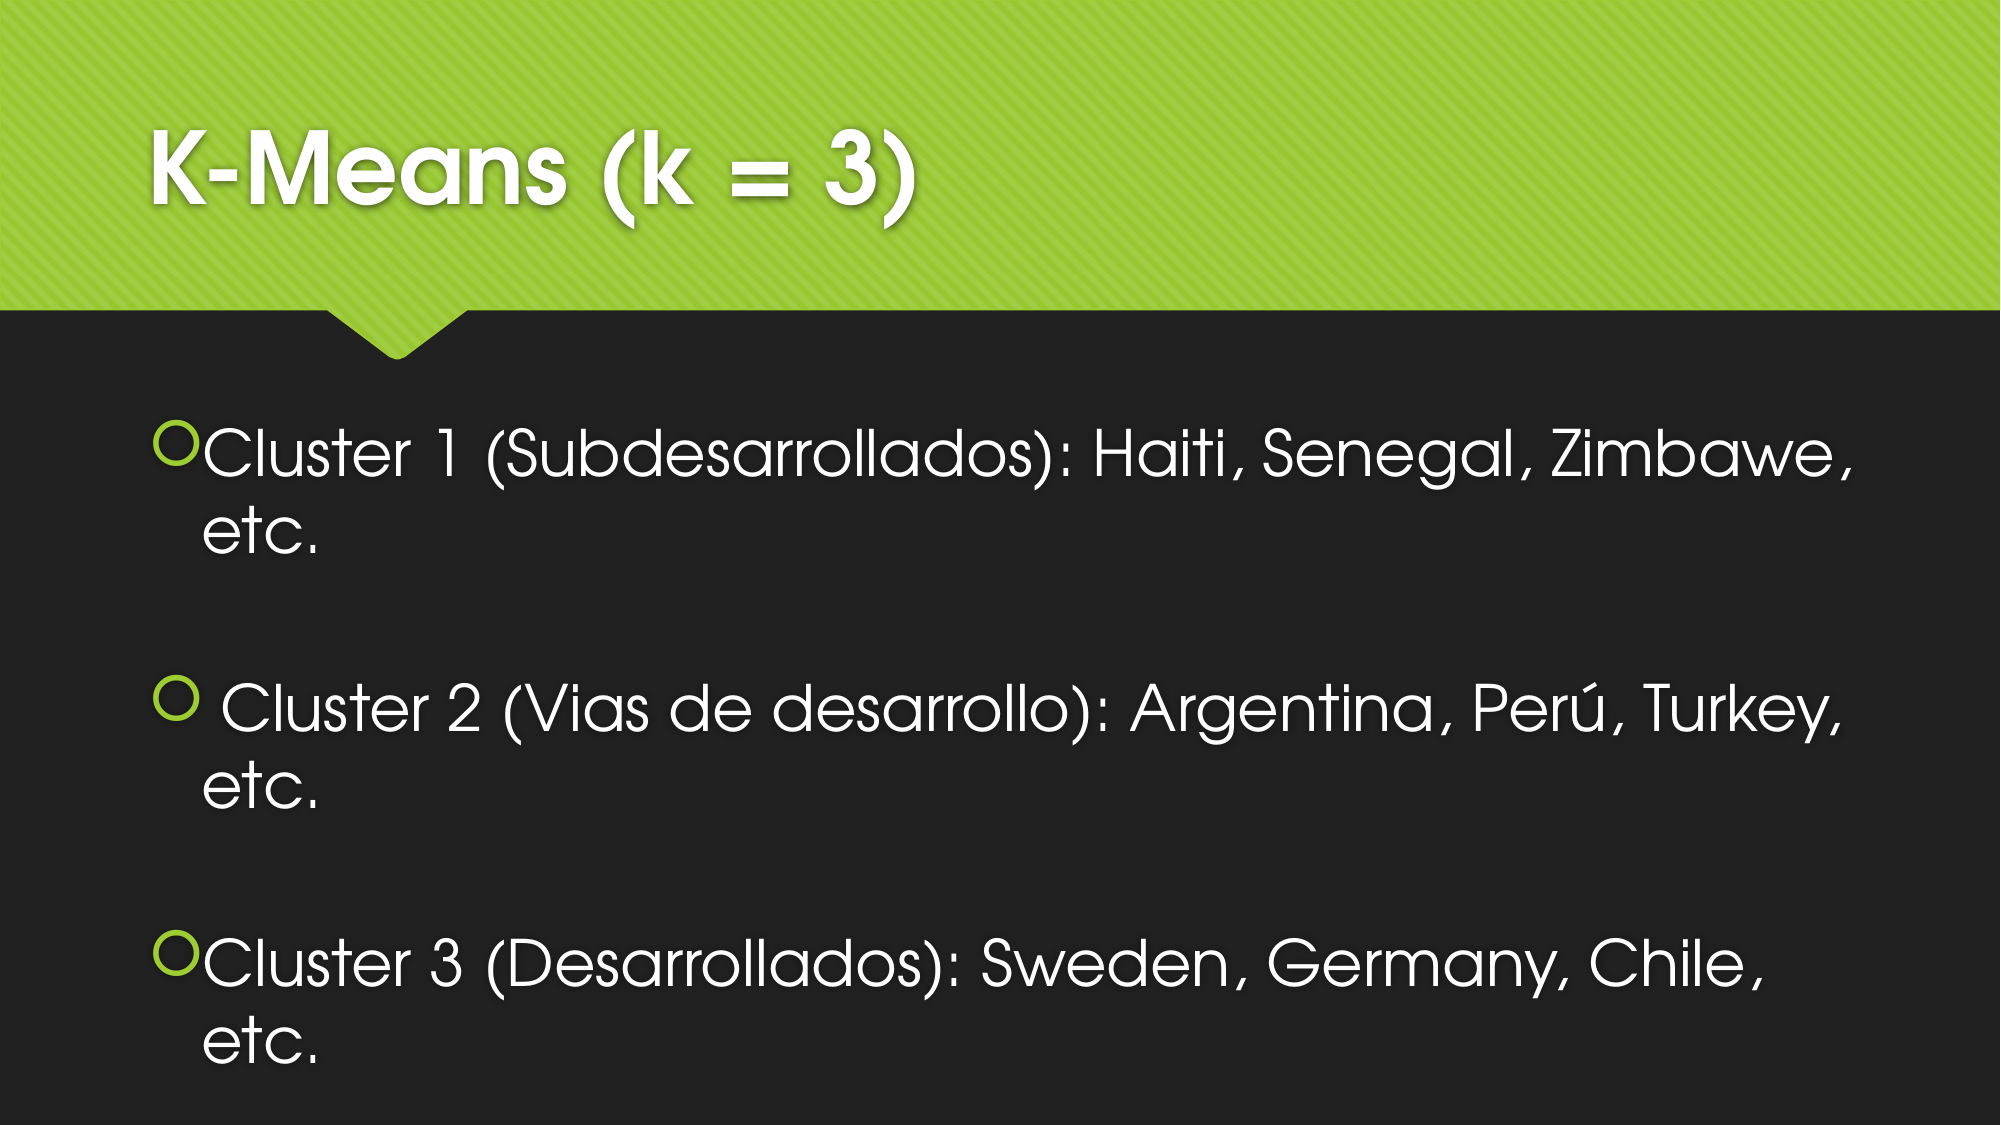

# K-Means (k = 3)
Cluster 1 (Subdesarrollados): Haiti, Senegal, Zimbawe, etc.
 Cluster 2 (Vias de desarrollo): Argentina, Perú, Turkey, etc.
Cluster 3 (Desarrollados): Sweden, Germany, Chile, etc.